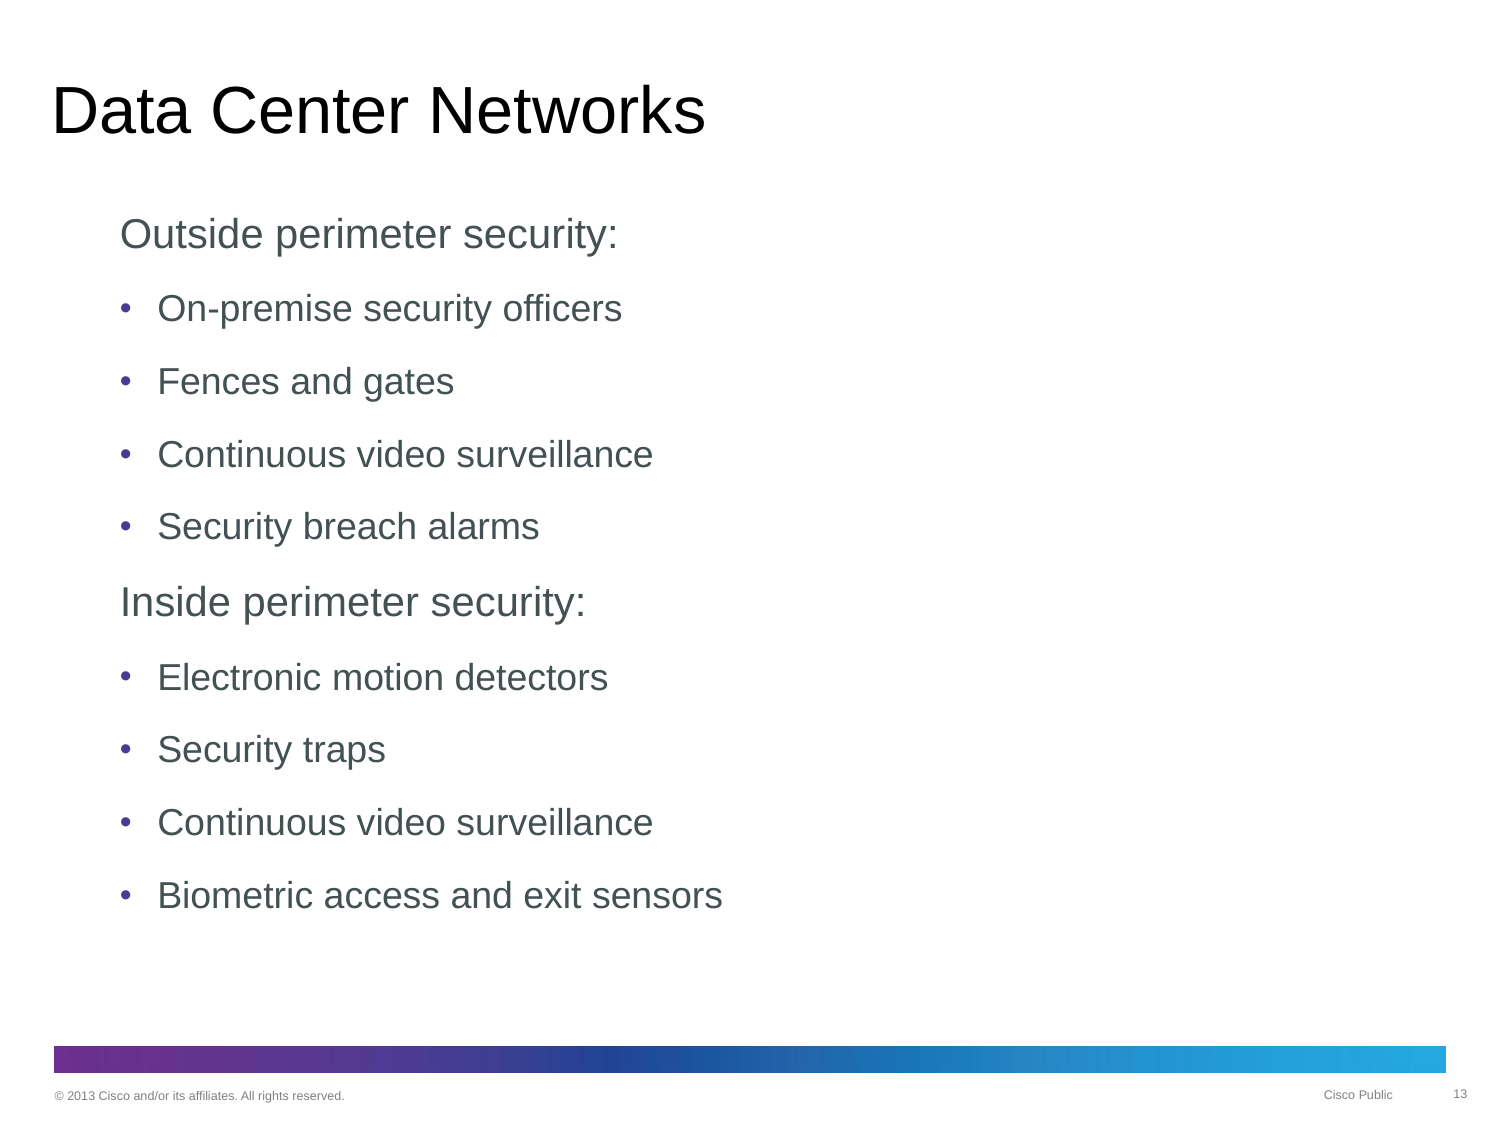

# Data Center Networks
Outside perimeter security:
On-premise security officers
Fences and gates
Continuous video surveillance
Security breach alarms
Inside perimeter security:
Electronic motion detectors
Security traps
Continuous video surveillance
Biometric access and exit sensors